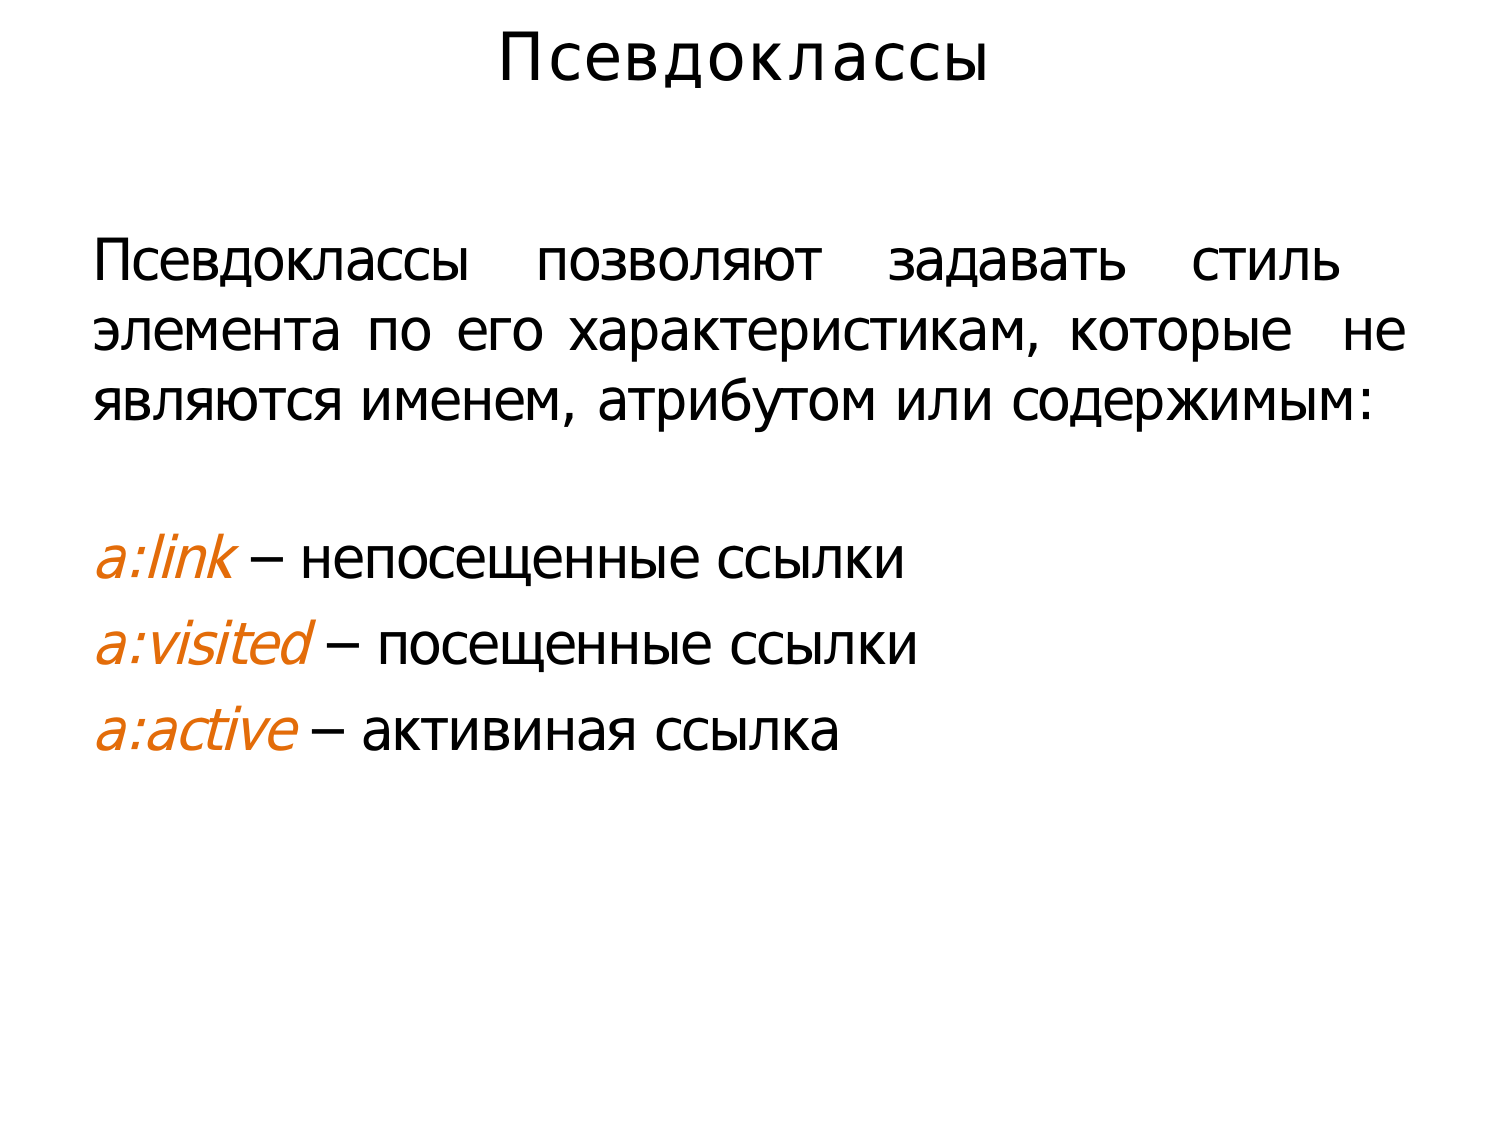

Псевдоклассы
Псевдоклассы позволяют задавать стиль  элемента по его характеристикам, которые  не являются именем, атрибутом или содержимым:

a:link – непосещенные ссылки
a:visited – посещенные ссылки
a:active – активиная ссылка